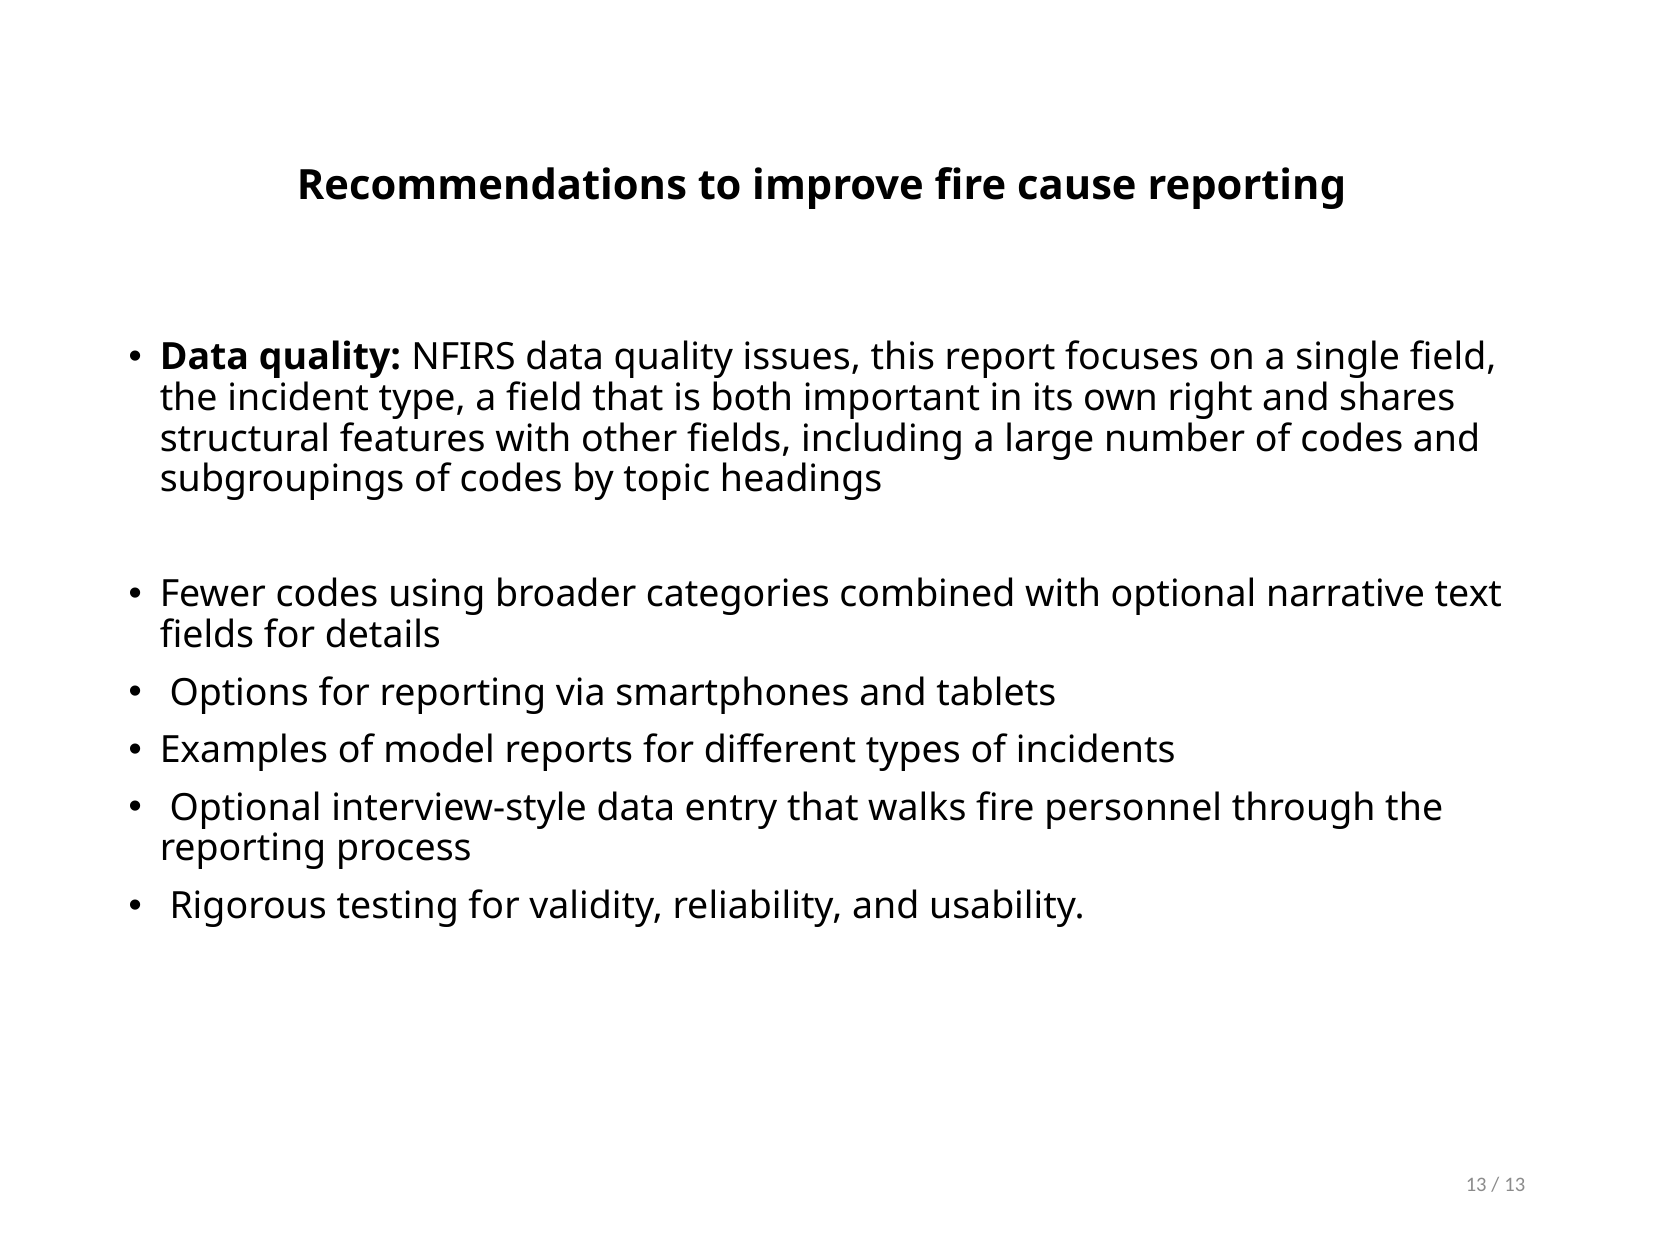

# Recommendations to improve fire cause reporting
Data quality: NFIRS data quality issues, this report focuses on a single field, the incident type, a field that is both important in its own right and shares structural features with other fields, including a large number of codes and subgroupings of codes by topic headings

Fewer codes using broader categories combined with optional narrative text fields for details
 Options for reporting via smartphones and tablets
Examples of model reports for different types of incidents
 Optional interview-style data entry that walks fire personnel through the reporting process
 Rigorous testing for validity, reliability, and usability.

13 / 13